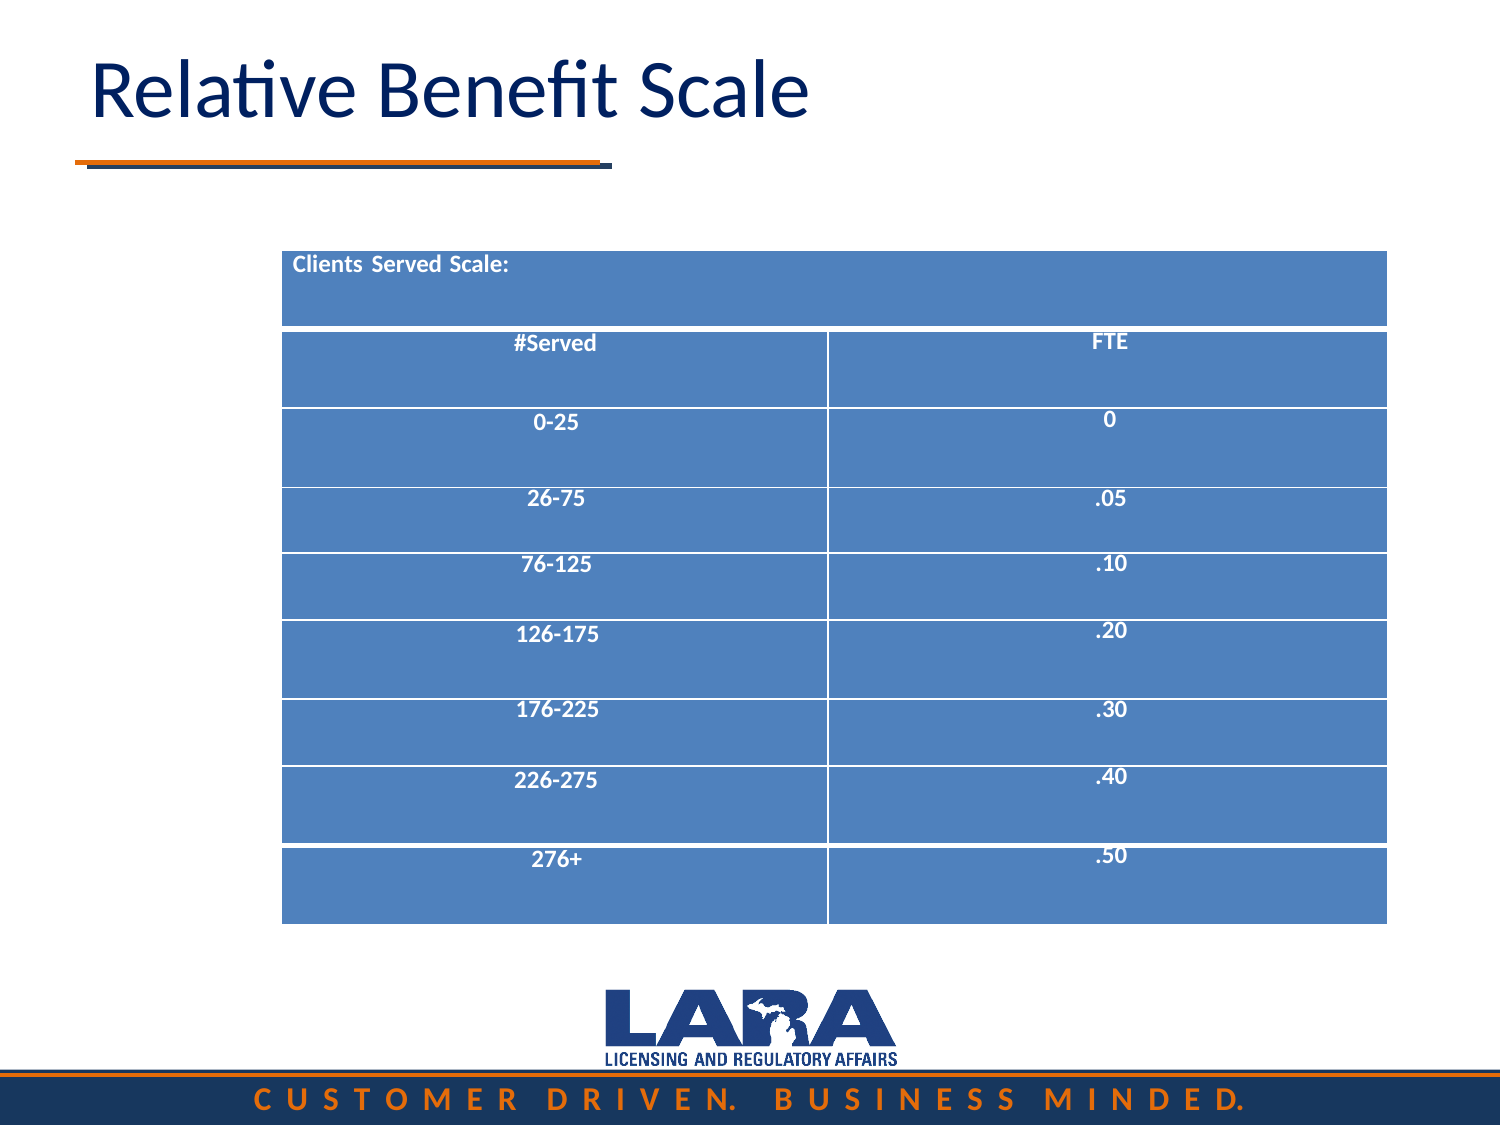

# Relative Benefit Scale
| Clients Served Scale: |  |
| --- | --- |
| #Served | FTE |
| 0-25 | 0 |
| 26-75 | .05 |
| 76-125 | .10 |
| 126-175 | .20 |
| 176-225 | .30 |
| 226-275 | .40 |
| 276+ | .50 |